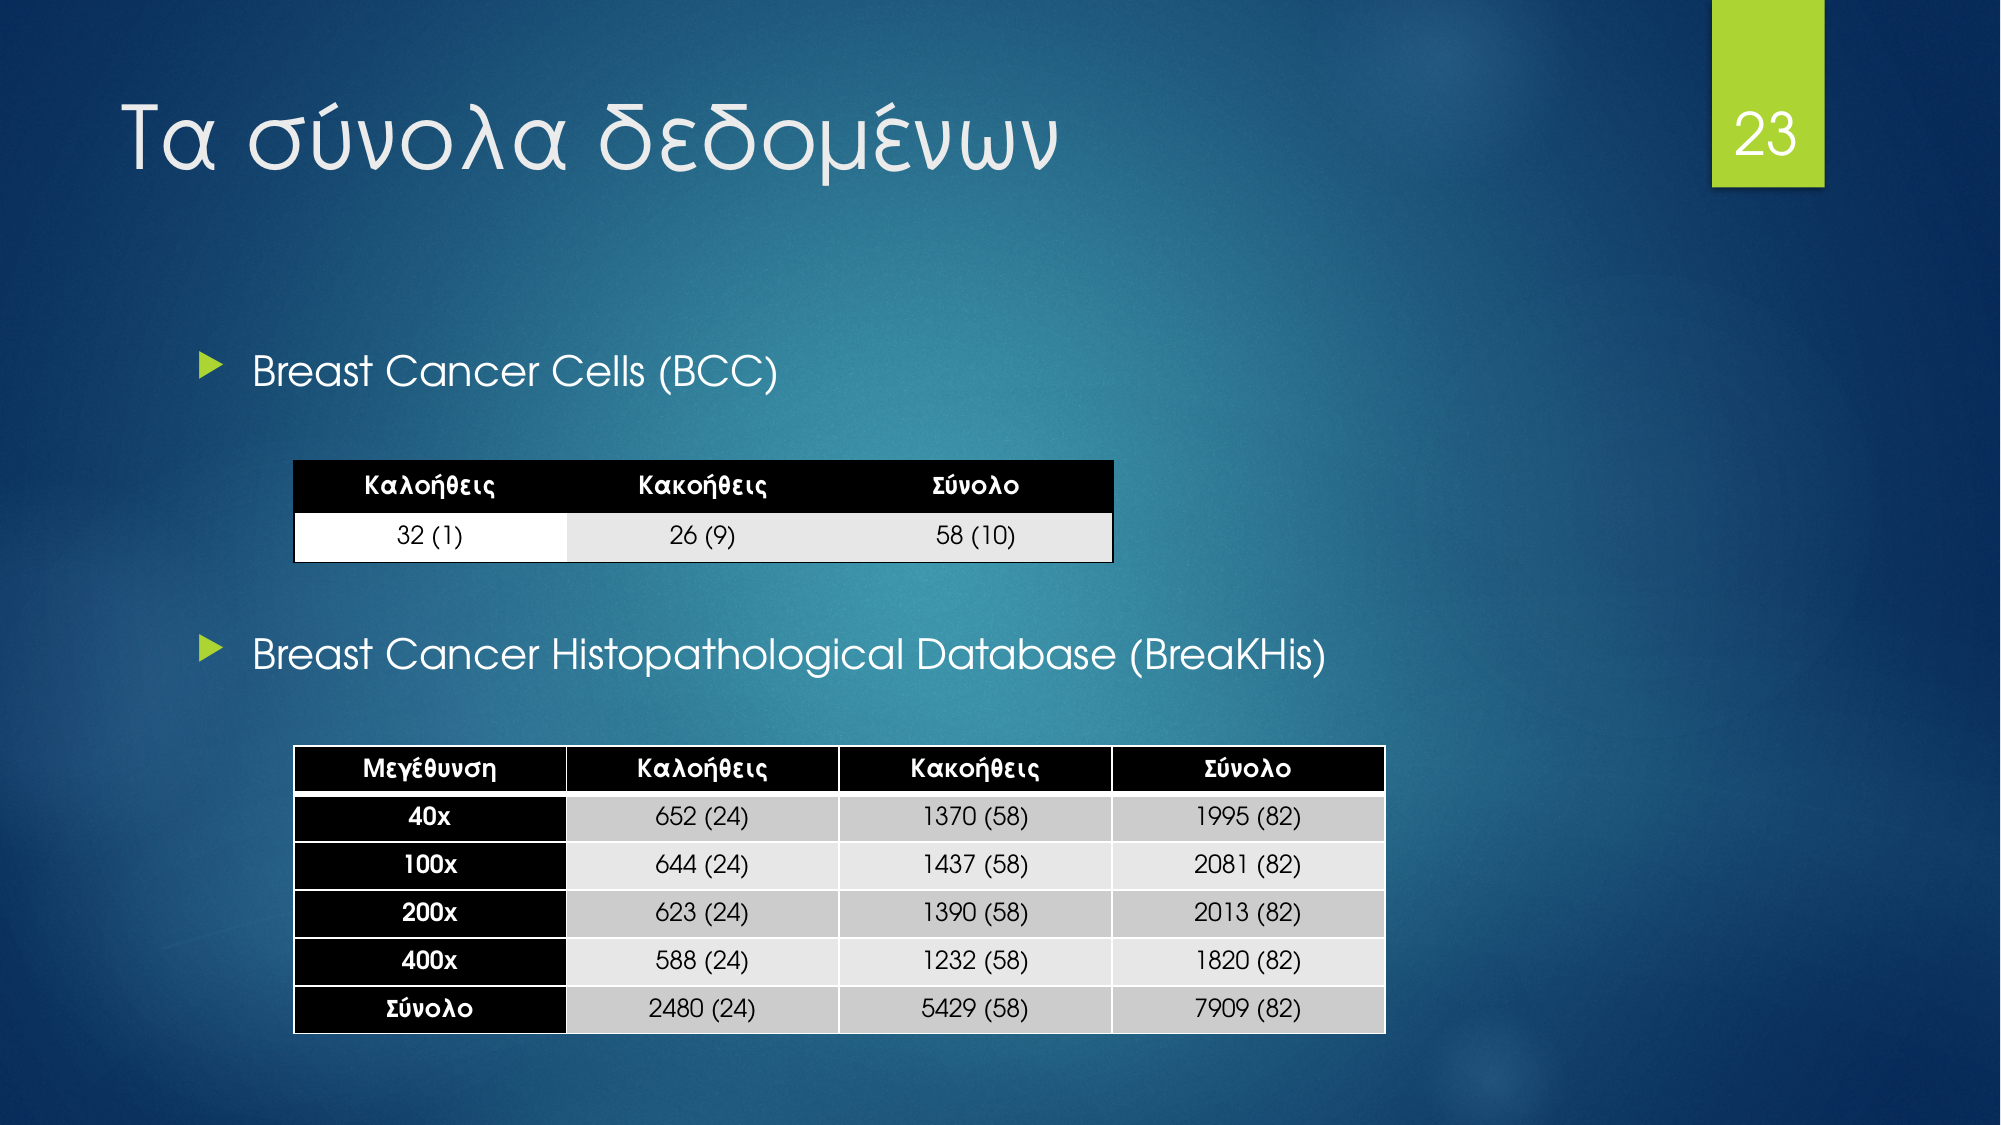

23
# Τα σύνολα δεδομένων
Breast Cancer Cells (BCC)

Breast Cancer Histopathological Database (BreaKHis)
| Καλοήθεις | Κακοήθεις | Σύνολο |
| --- | --- | --- |
| 32 (1) | 26 (9) | 58 (10) |
| Μεγέθυνση | Καλοήθεις | Κακοήθεις | Σύνολο |
| --- | --- | --- | --- |
| 40x | 652 (24) | 1370 (58) | 1995 (82) |
| 100x | 644 (24) | 1437 (58) | 2081 (82) |
| 200x | 623 (24) | 1390 (58) | 2013 (82) |
| 400x | 588 (24) | 1232 (58) | 1820 (82) |
| Σύνολο | 2480 (24) | 5429 (58) | 7909 (82) |